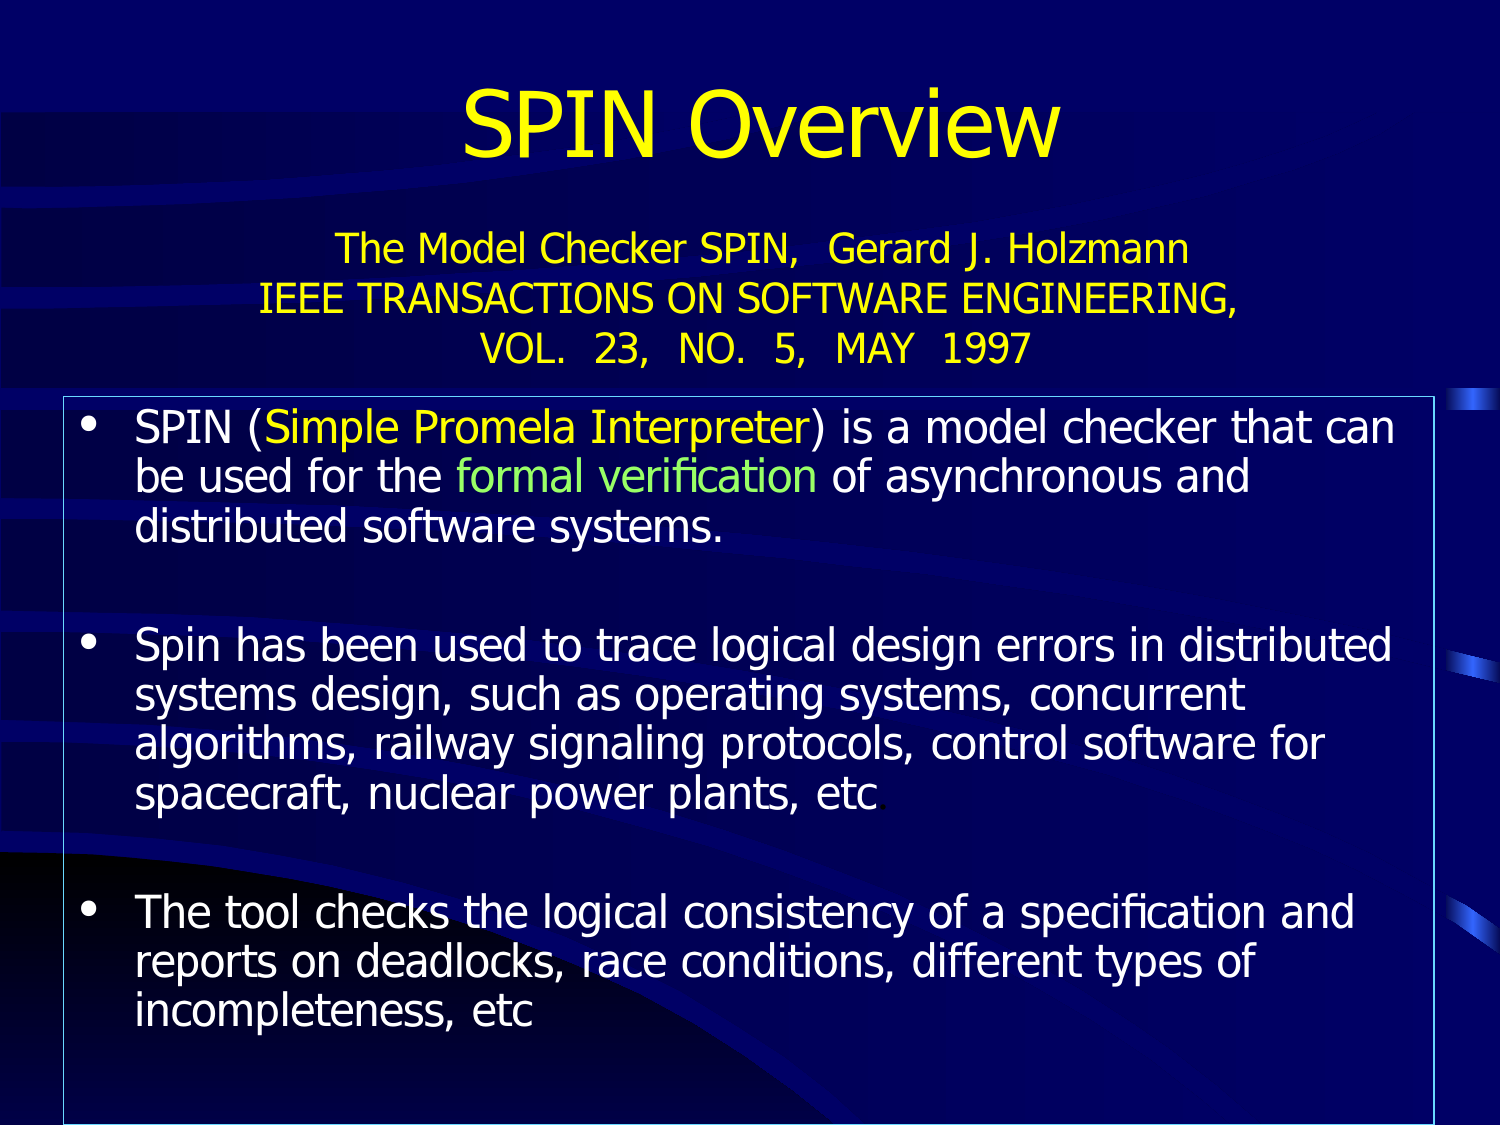

# SPIN Overview
The Model Checker SPIN,  Gerard J. Holzmann
IEEE TRANSACTIONS ON SOFTWARE ENGINEERING,
VOL.  23,  NO.  5,  MAY  1997
SPIN (Simple Promela Interpreter) is a model checker that can be used for the formal verification of asynchronous and distributed software systems.

Spin has been used to trace logical design errors in distributed systems design, such as operating systems, concurrent algorithms, railway signaling protocols, control software for spacecraft, nuclear power plants, etc.

The tool checks the logical consistency of a specification and reports on deadlocks, race conditions, different types of incompleteness, etc